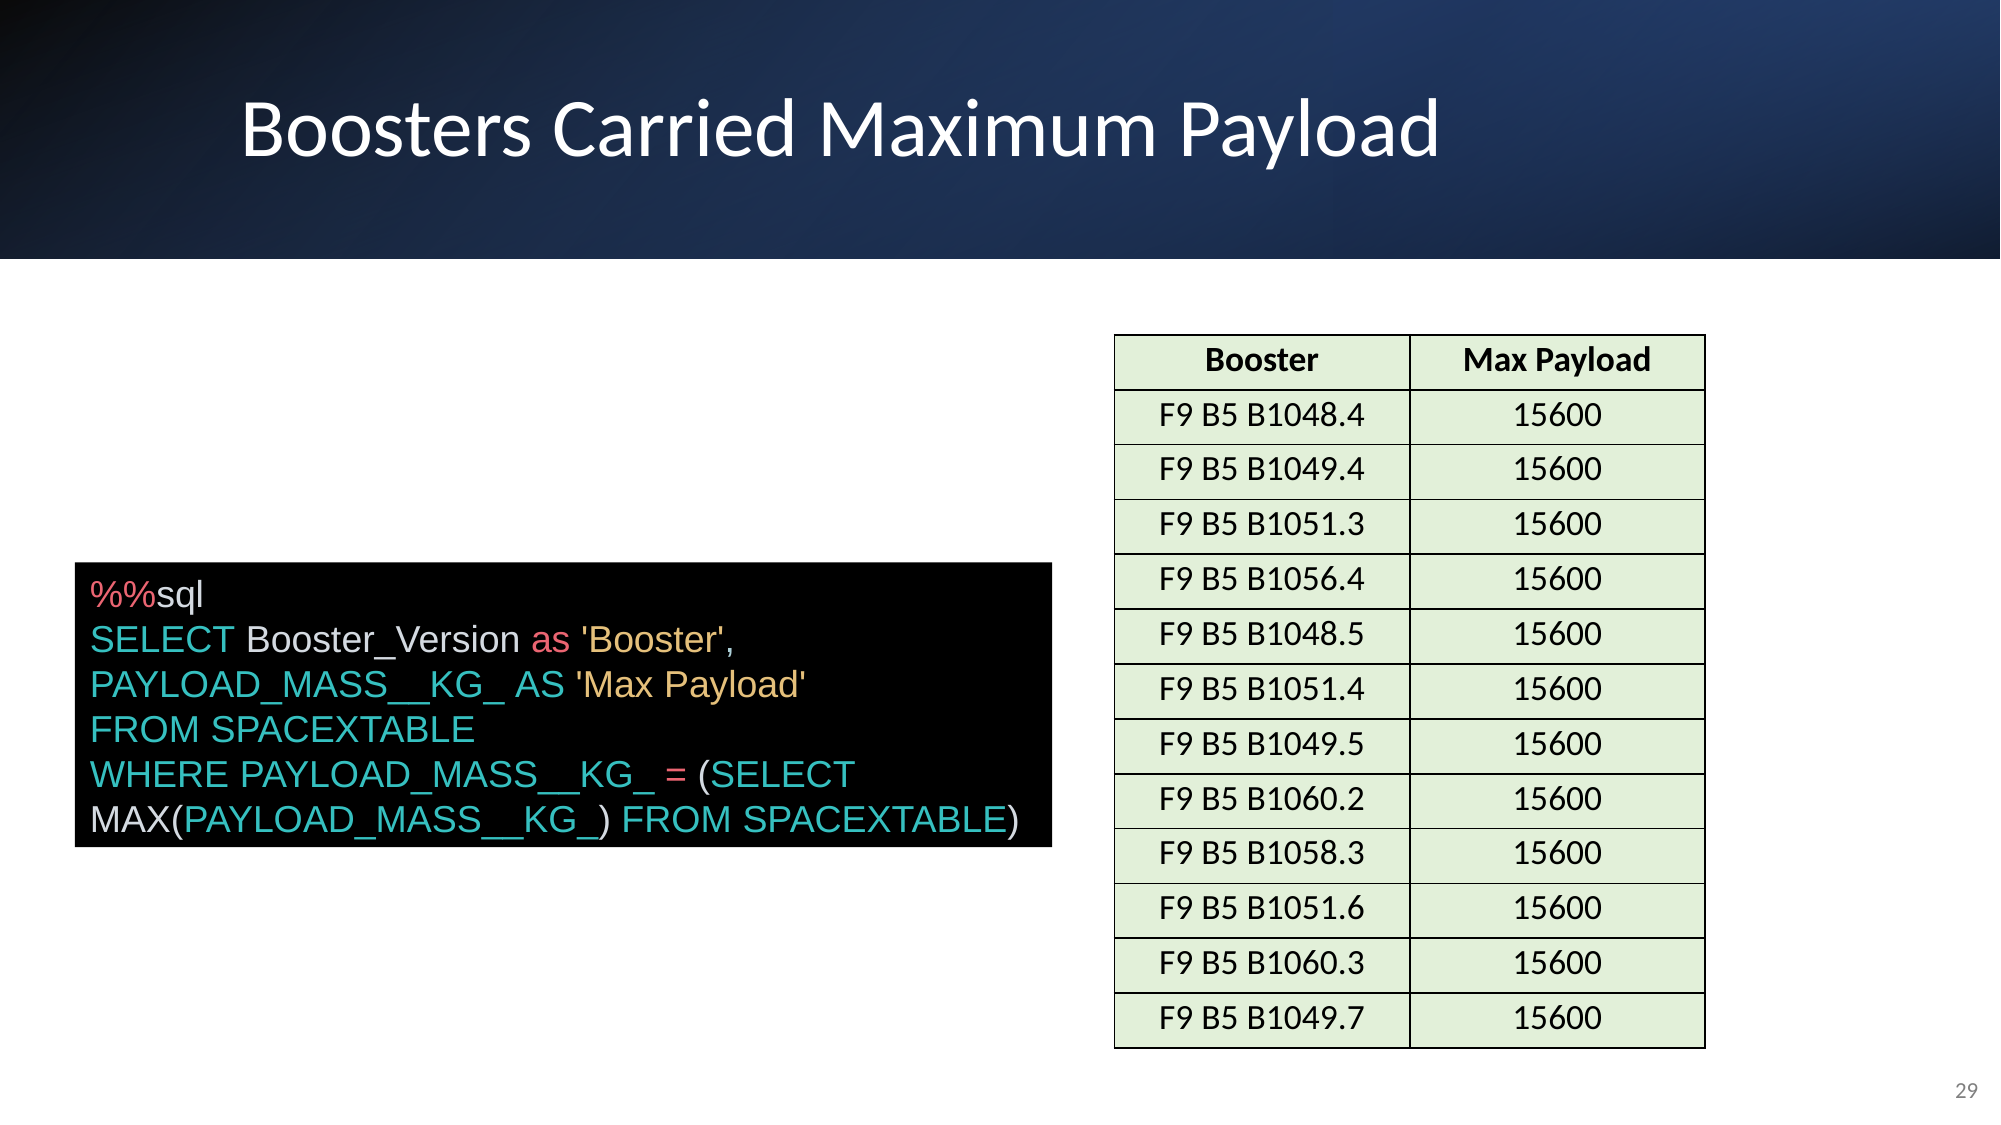

Boosters Carried Maximum Payload
| Booster | Max Payload |
| --- | --- |
| F9 B5 B1048.4 | 15600 |
| F9 B5 B1049.4 | 15600 |
| F9 B5 B1051.3 | 15600 |
| F9 B5 B1056.4 | 15600 |
| F9 B5 B1048.5 | 15600 |
| F9 B5 B1051.4 | 15600 |
| F9 B5 B1049.5 | 15600 |
| F9 B5 B1060.2 | 15600 |
| F9 B5 B1058.3 | 15600 |
| F9 B5 B1051.6 | 15600 |
| F9 B5 B1060.3 | 15600 |
| F9 B5 B1049.7 | 15600 |
%%sql
SELECT Booster_Version as 'Booster', PAYLOAD_MASS__KG_ AS 'Max Payload'
FROM SPACEXTABLE
WHERE PAYLOAD_MASS__KG_ = (SELECT MAX(PAYLOAD_MASS__KG_) FROM SPACEXTABLE)
29